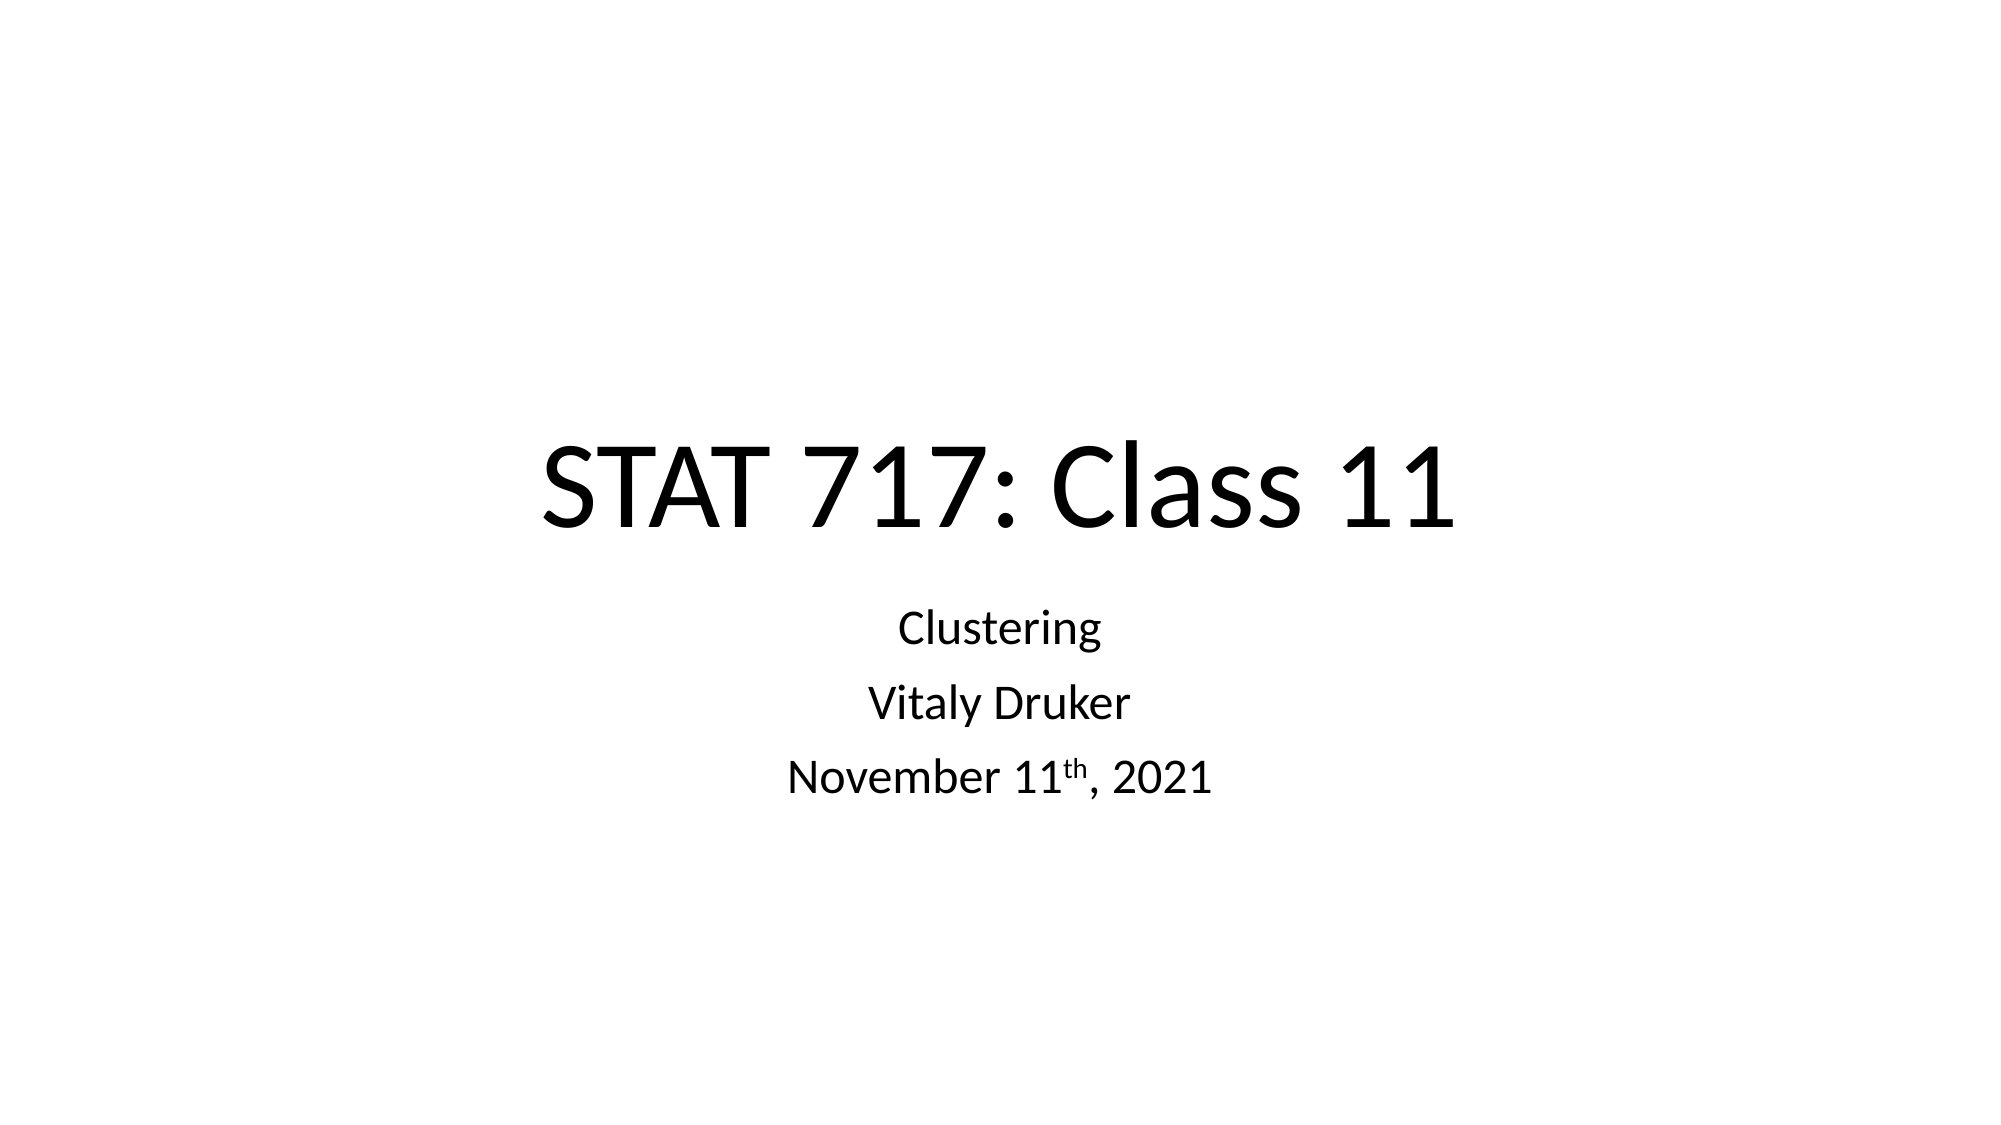

# STAT 717: Class 11
Clustering
Vitaly Druker
November 11th, 2021